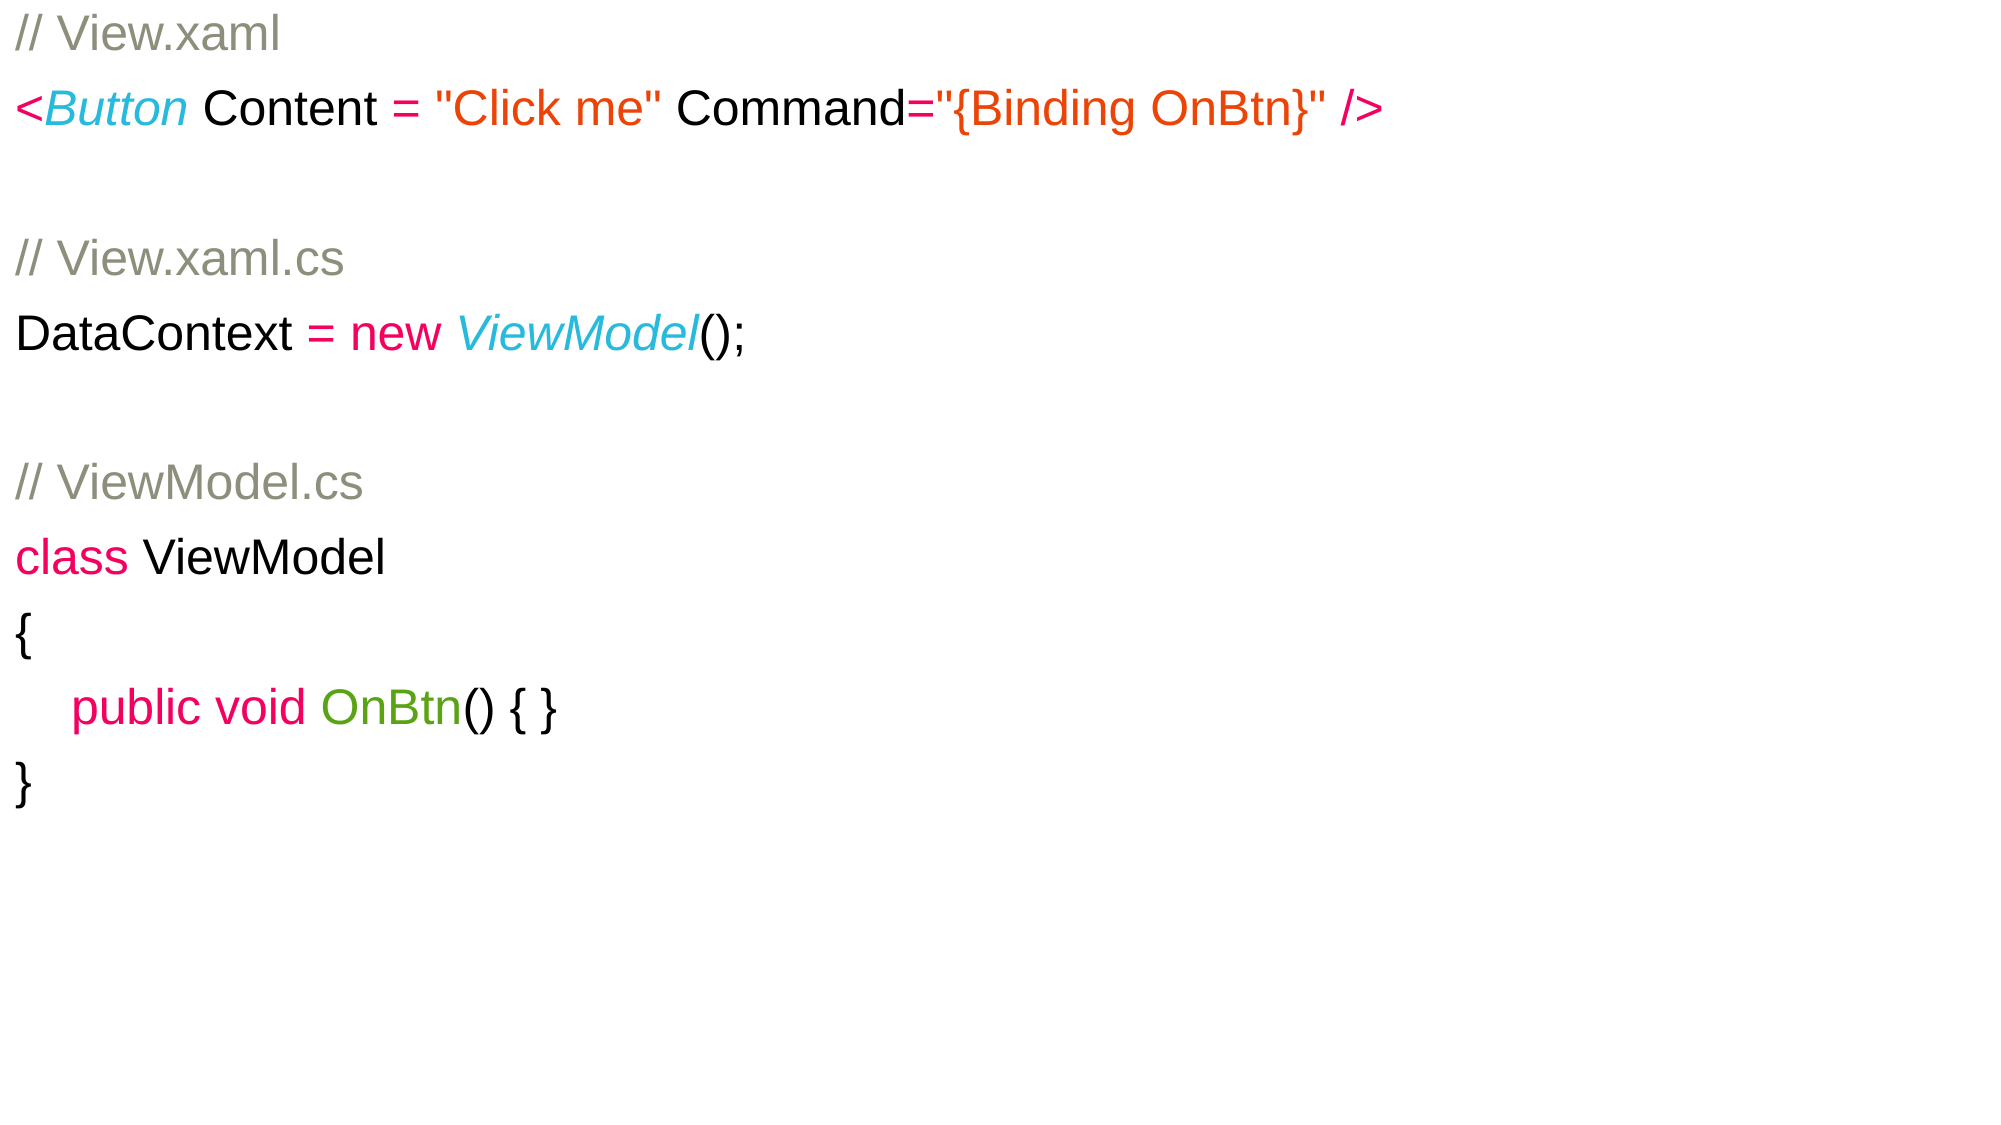

// View.xaml
<Button Content = "Click me" Command="{Binding OnBtn}" />

// View.xaml.cs
DataContext = new ViewModel();

// ViewModel.cs
class ViewModel
{
    public void OnBtn() { }
}